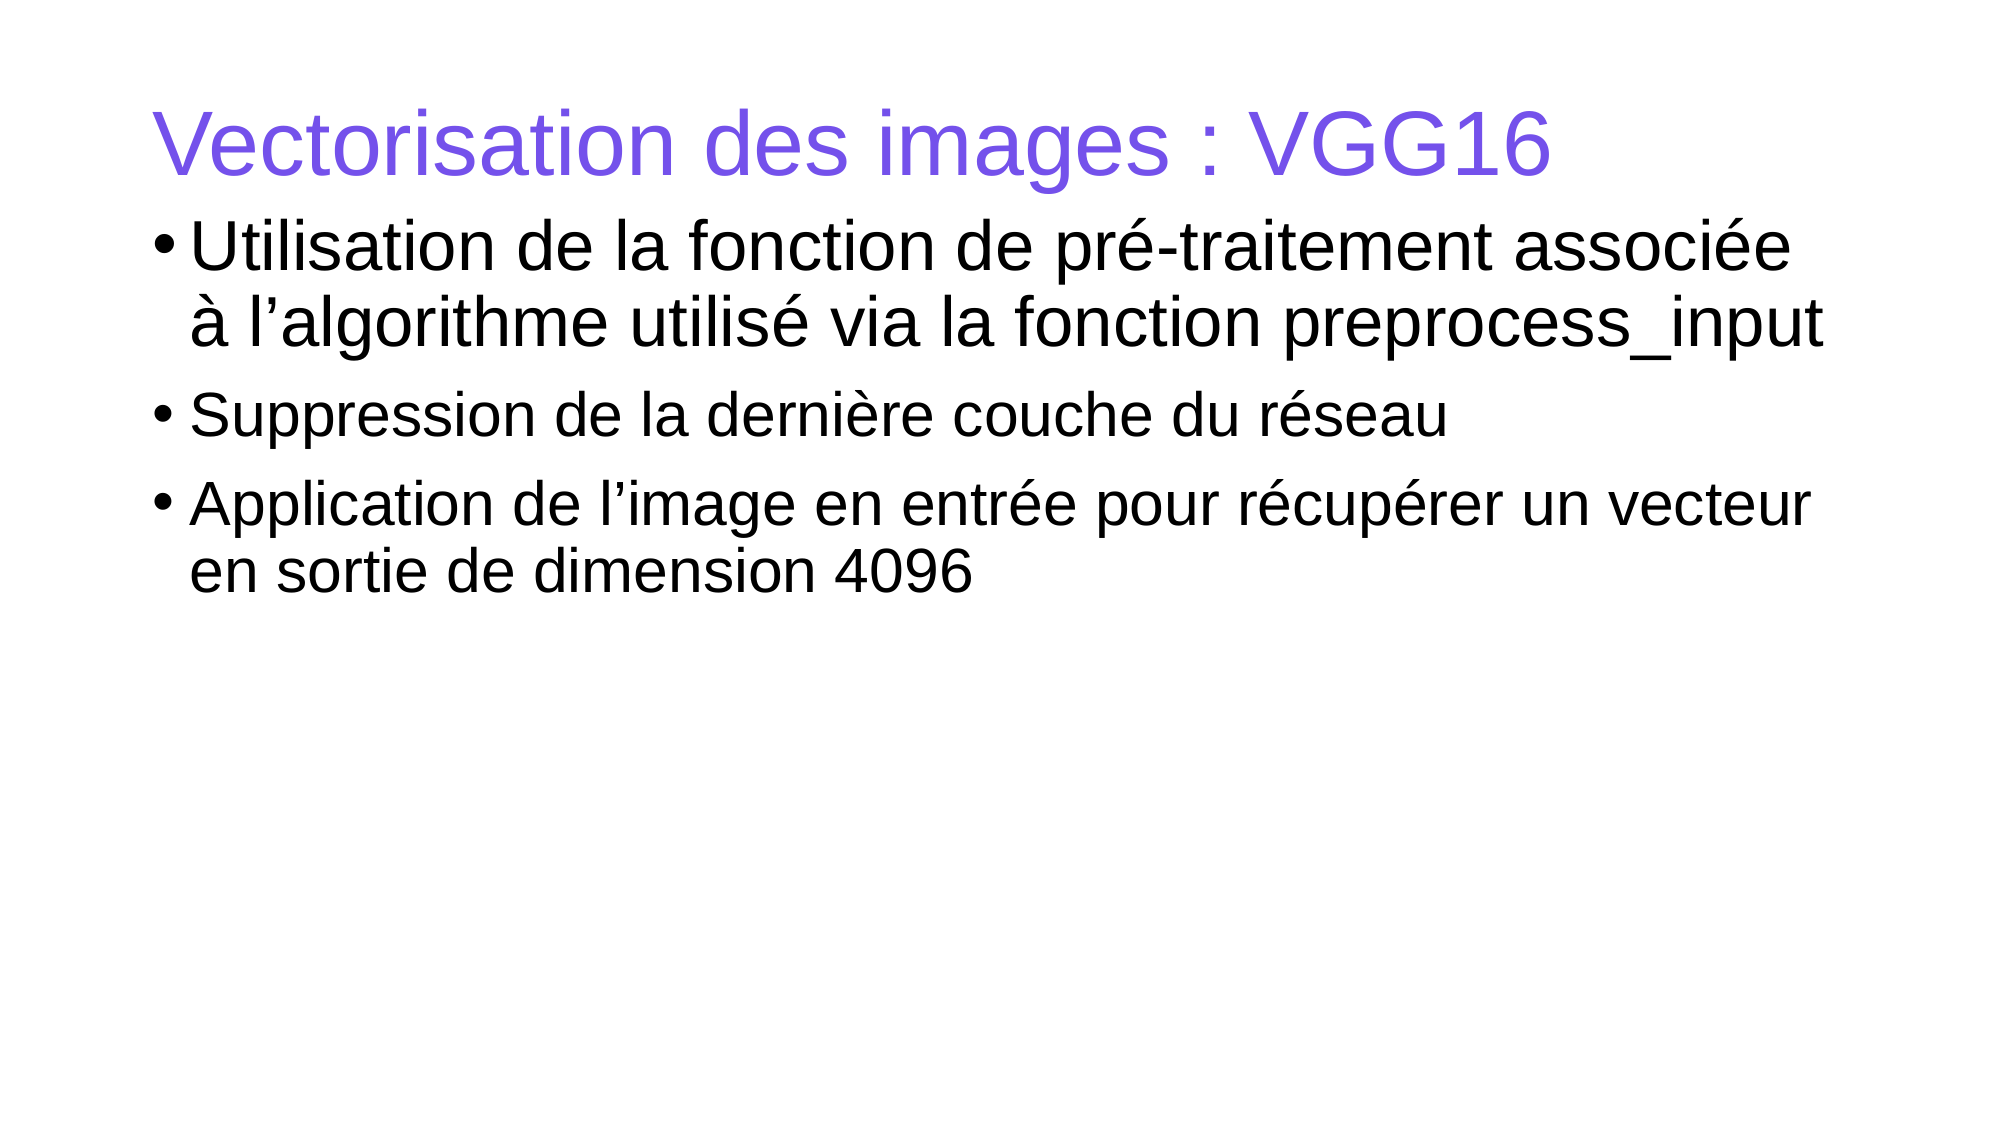

# Vectorisation des images : VGG16
Utilisation de la fonction de pré-traitement associée à l’algorithme utilisé via la fonction preprocess_input
Suppression de la dernière couche du réseau
Application de l’image en entrée pour récupérer un vecteur en sortie de dimension 4096
14